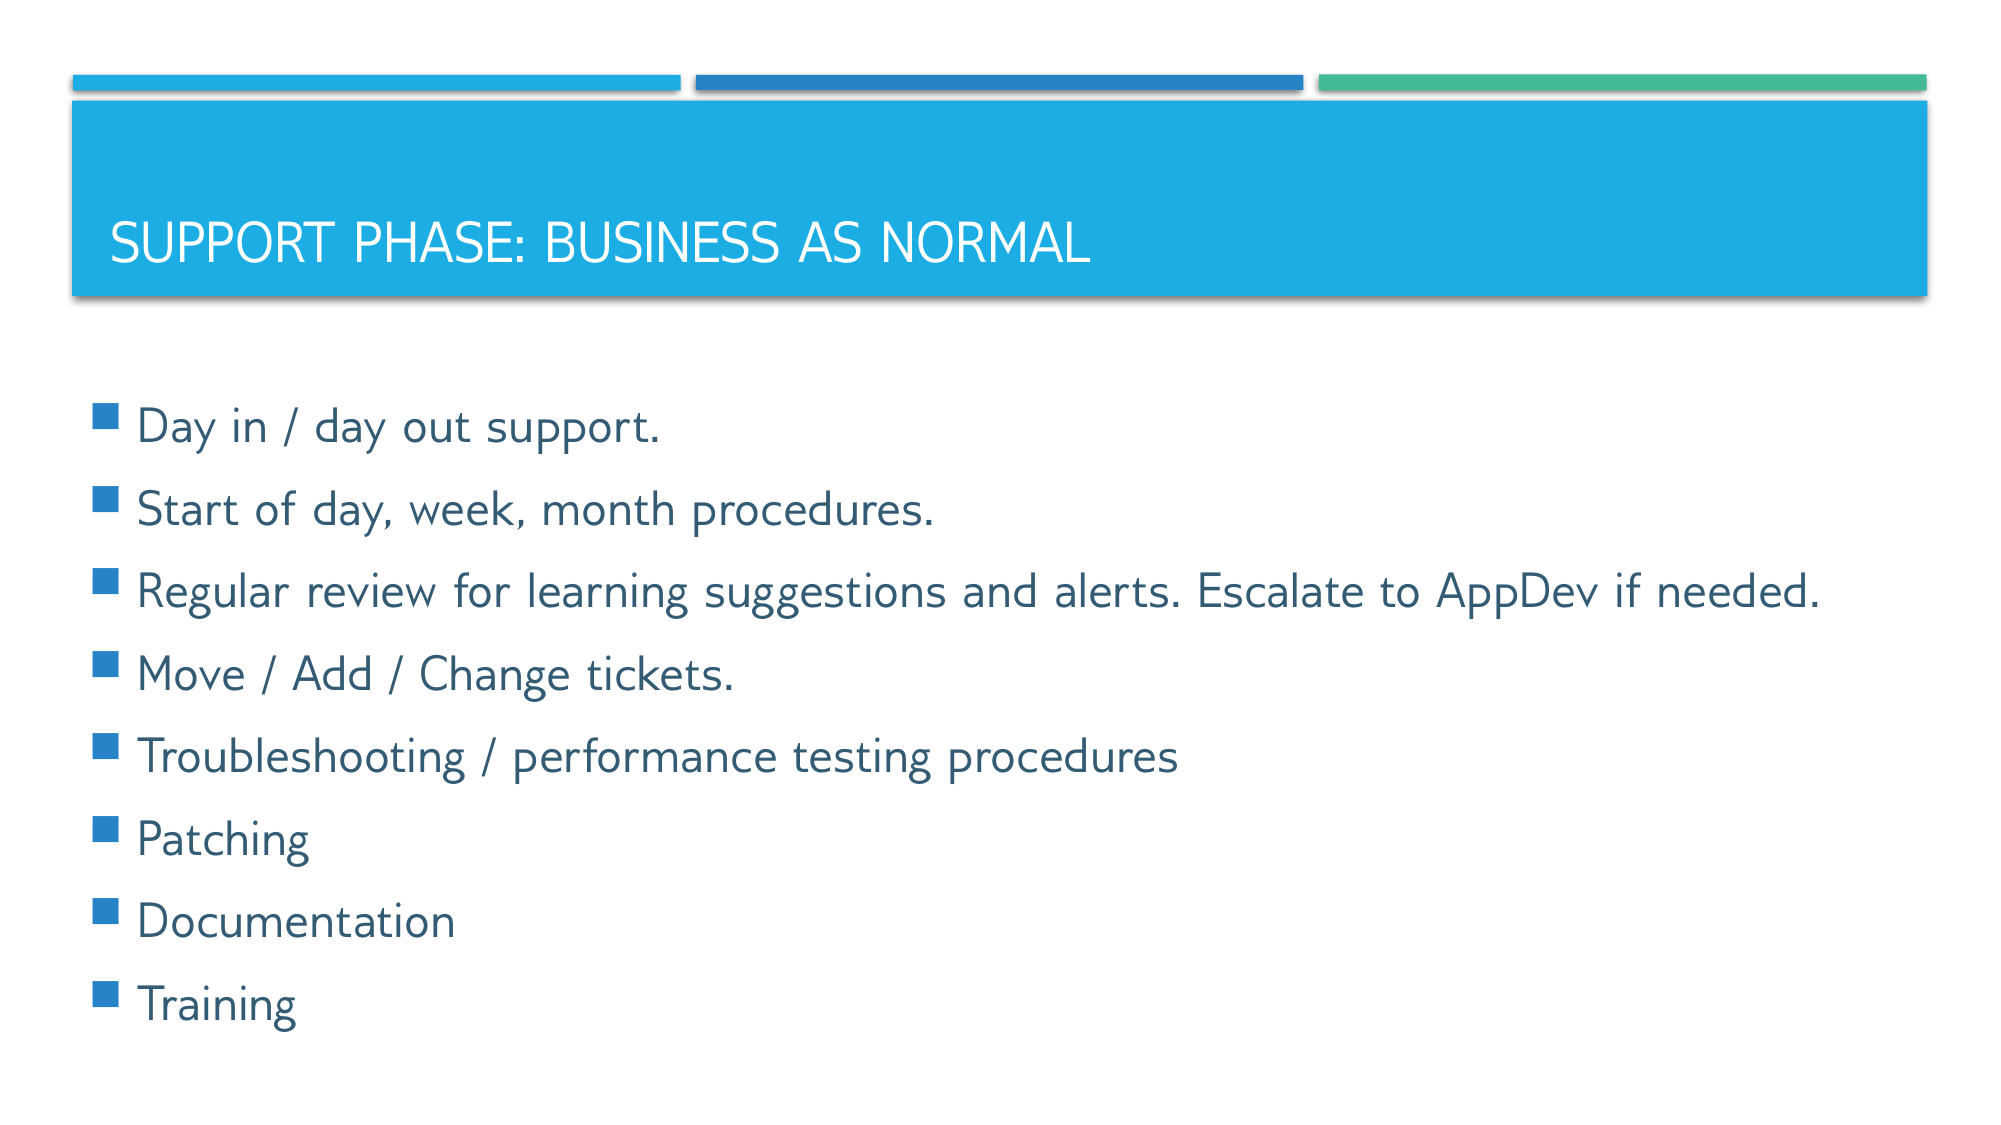

# Support Phase: Business as Normal
Day in / day out support.
Start of day, week, month procedures.
Regular review for learning suggestions and alerts. Escalate to AppDev if needed.
Move / Add / Change tickets.
Troubleshooting / performance testing procedures
Patching
Documentation
Training